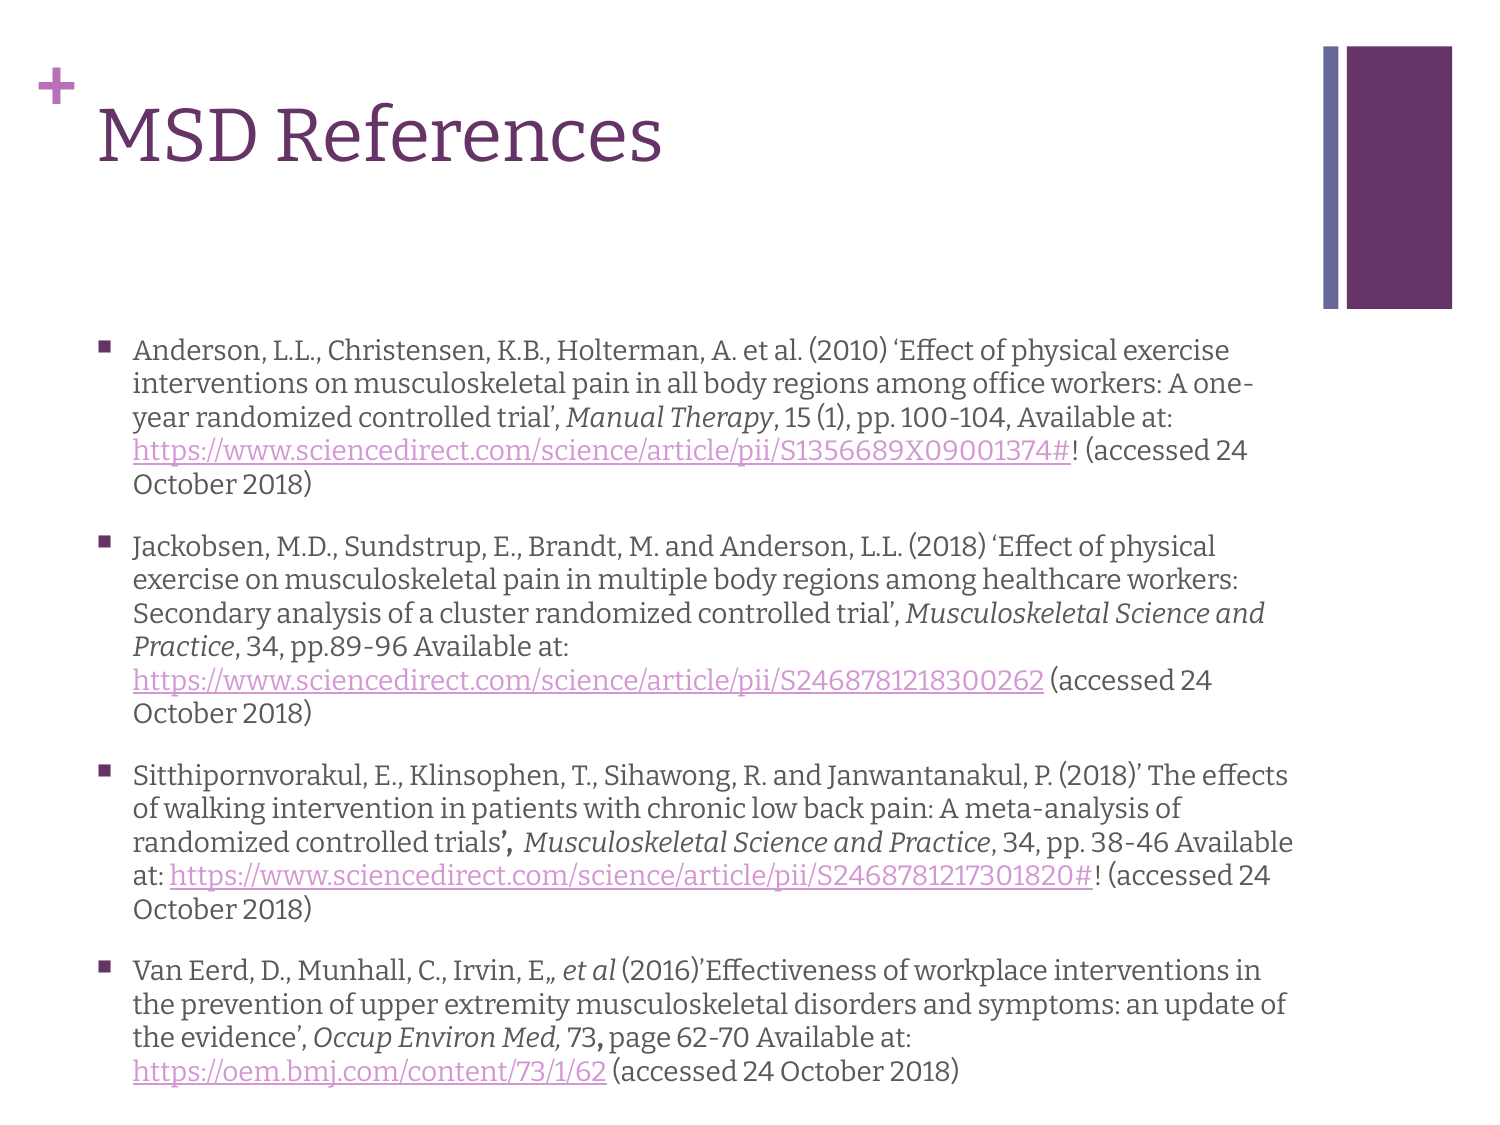

# MSD References
Anderson, L.L., Christensen, K.B., Holterman, A. et al. (2010) ‘Effect of physical exercise interventions on musculoskeletal pain in all body regions among office workers: A one-year randomized controlled trial’, Manual Therapy, 15 (1), pp. 100-104, Available at: https://www.sciencedirect.com/science/article/pii/S1356689X09001374#! (accessed 24 October 2018)
Jackobsen, M.D., Sundstrup, E., Brandt, M. and Anderson, L.L. (2018) ‘Effect of physical exercise on musculoskeletal pain in multiple body regions among healthcare workers: Secondary analysis of a cluster randomized controlled trial’, Musculoskeletal Science and Practice, 34, pp.89-96 Available at: https://www.sciencedirect.com/science/article/pii/S2468781218300262 (accessed 24 October 2018)
Sitthipornvorakul, E., Klinsophen, T., Sihawong, R. and Janwantanakul, P. (2018)’ The effects of walking intervention in patients with chronic low back pain: A meta-analysis of randomized controlled trials’,  Musculoskeletal Science and Practice, 34, pp. 38-46 Available at: https://www.sciencedirect.com/science/article/pii/S2468781217301820#! (accessed 24 October 2018)
Van Eerd, D., Munhall, C., Irvin, E,, et al (2016)’Effectiveness of workplace interventions in the prevention of upper extremity musculoskeletal disorders and symptoms: an update of the evidence’, Occup Environ Med, 73, page 62-70 Available at: https://oem.bmj.com/content/73/1/62 (accessed 24 October 2018)